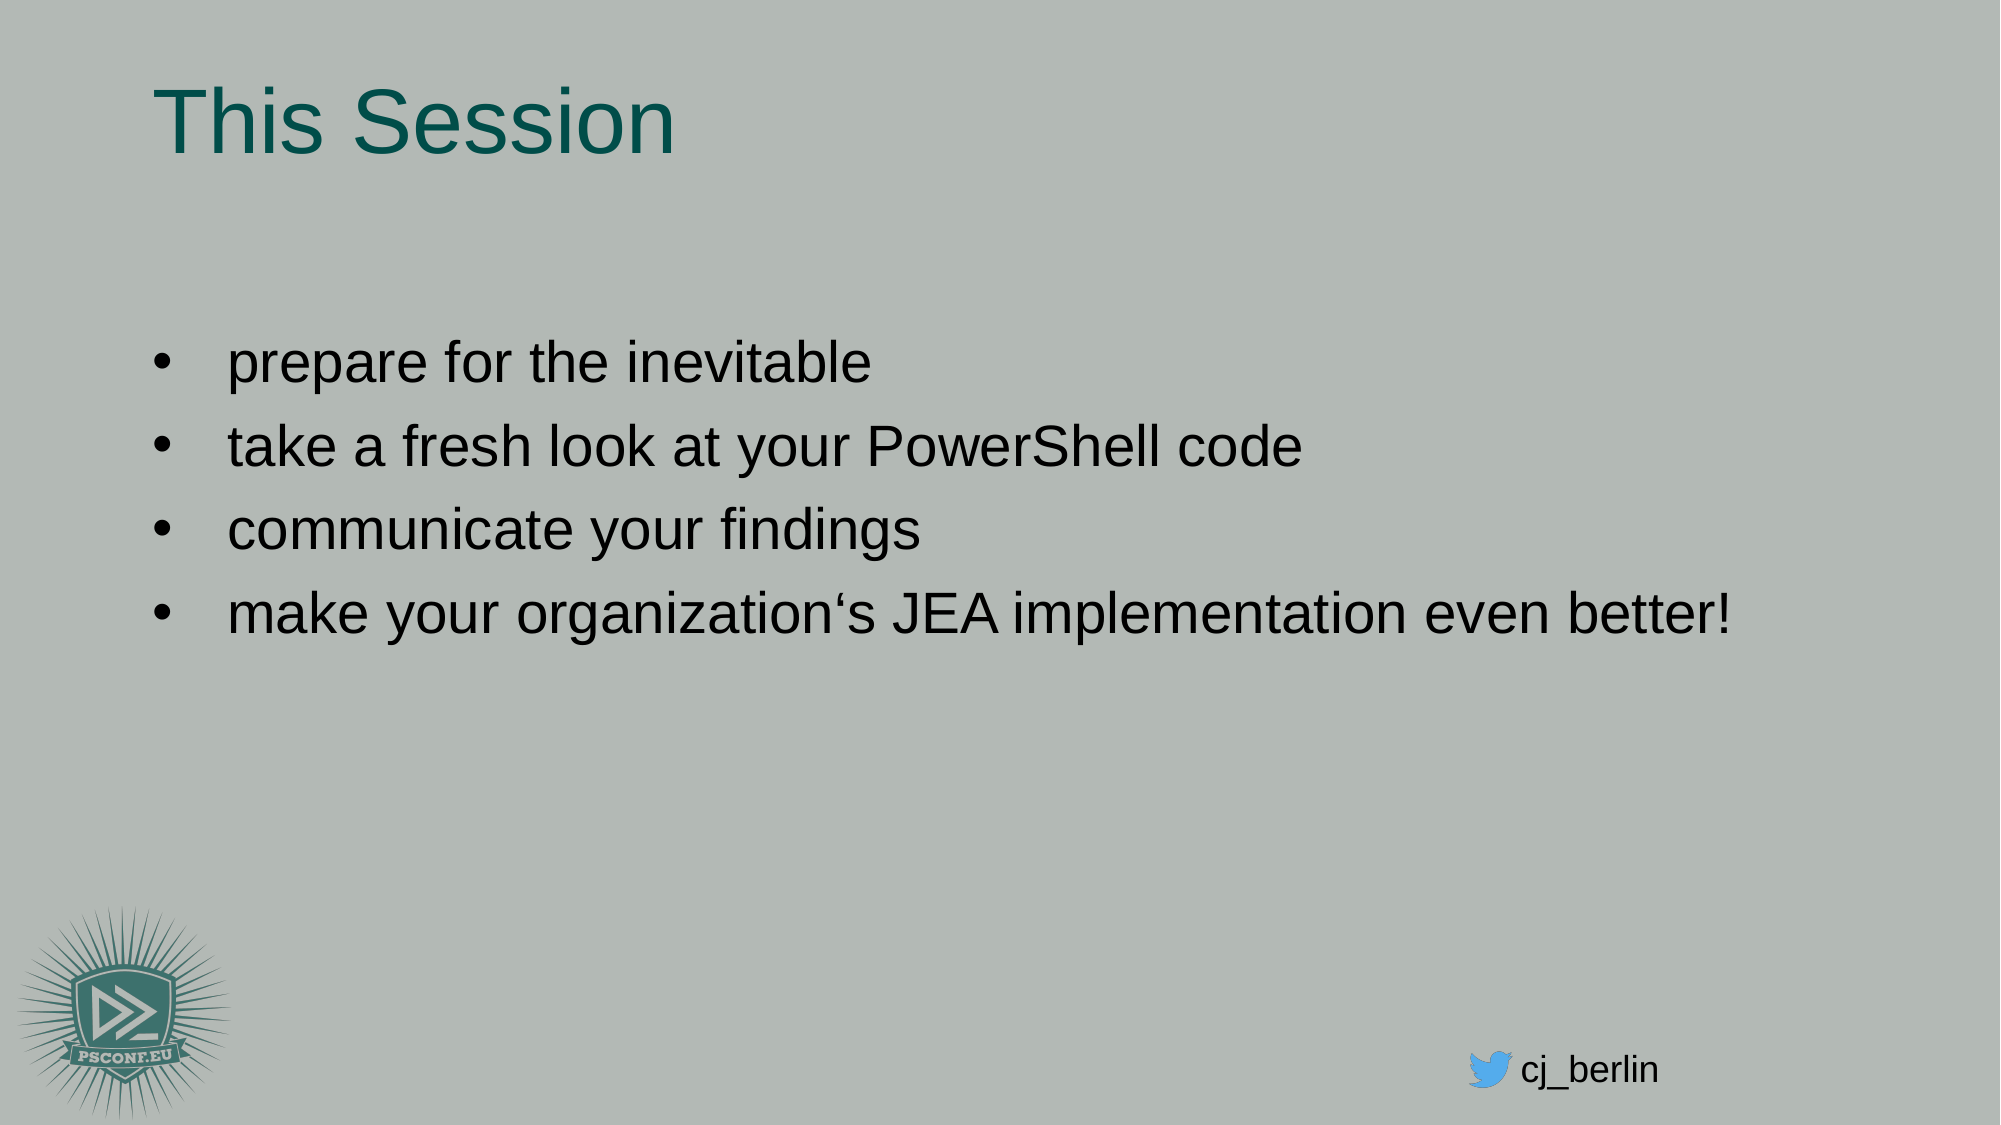

# This Session

prepare for the inevitable
take a fresh look at your PowerShell code
communicate your findings
make your organization‘s JEA implementation even better!

cj_berlin